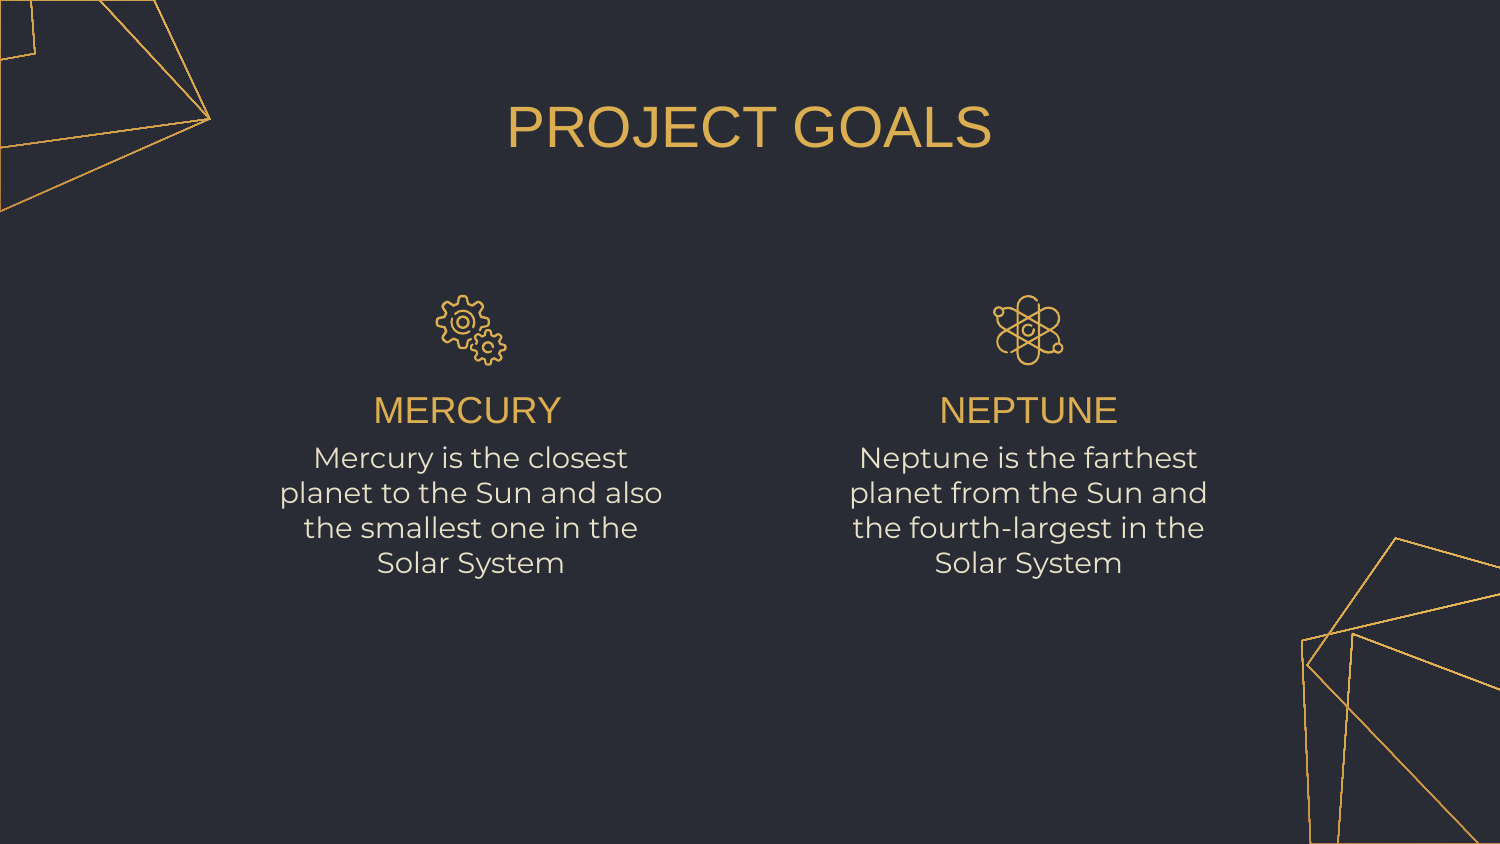

# PROJECT GOALS

MERCURY
NEPTUNE
Mercury is the closest planet to the Sun and also the smallest one in the Solar System
Neptune is the farthest planet from the Sun and the fourth-largest in the Solar System